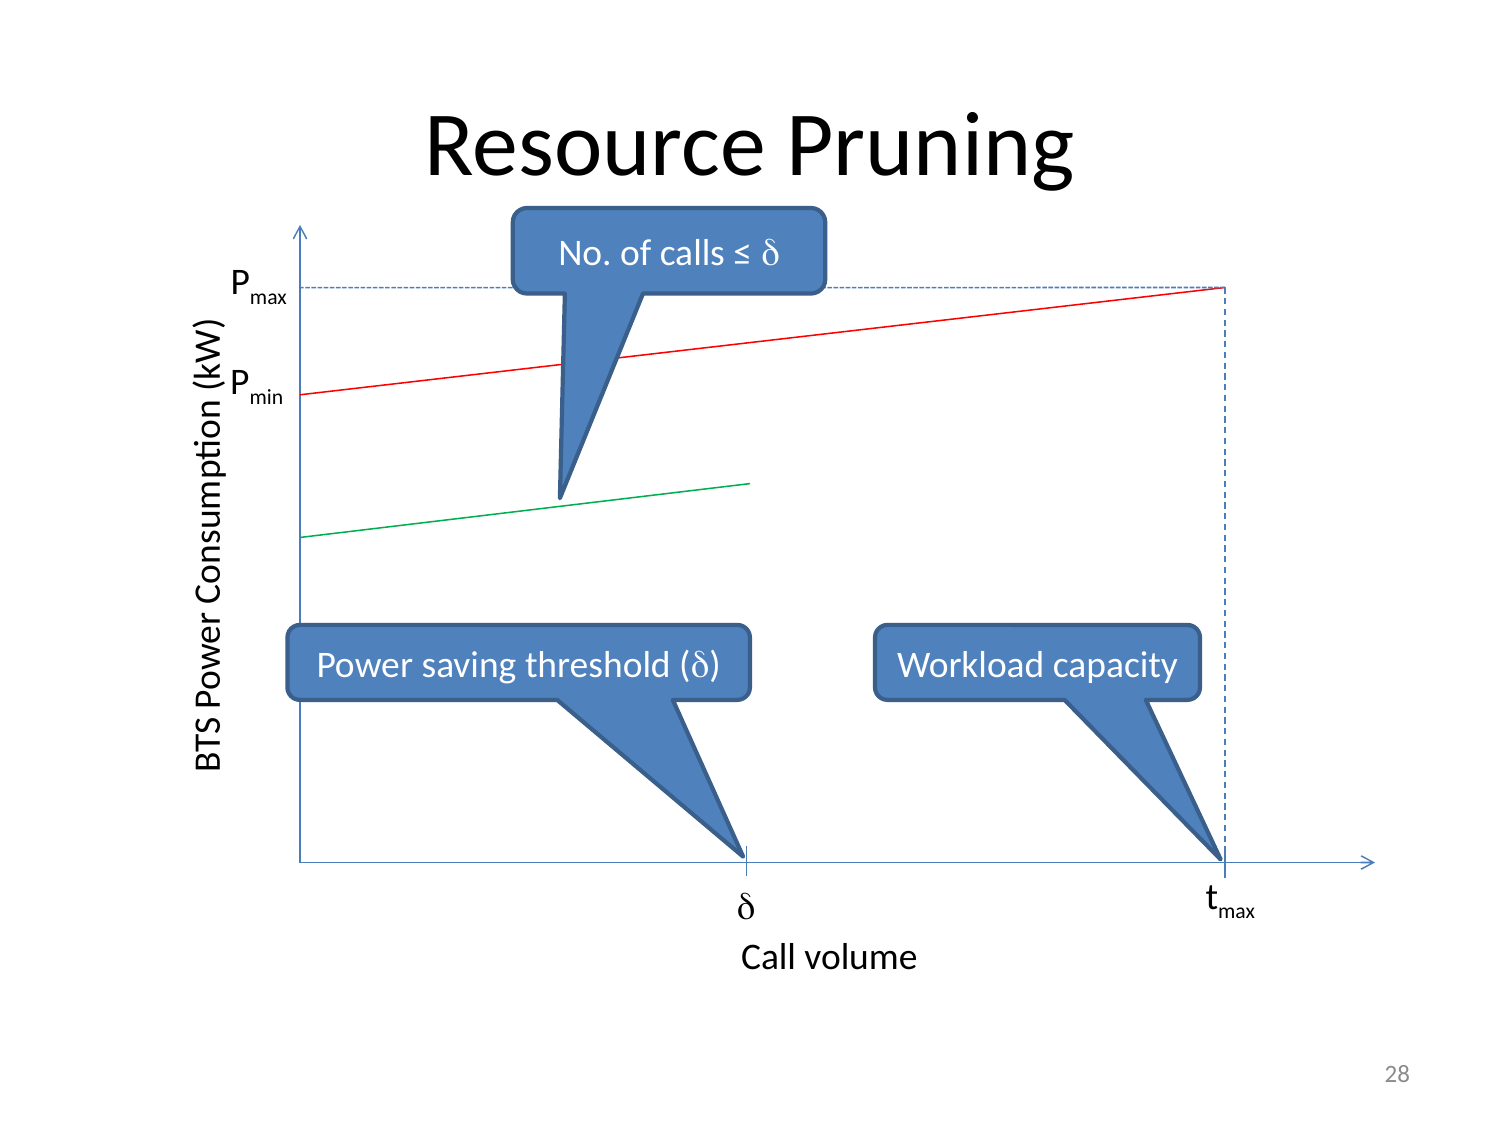

# Resource Pruning
No. of calls ≤ δ
Pmax
Pmin
BTS Power Consumption (kW)
Power saving threshold (δ)
Workload capacity
tmax
δ
Call volume
28